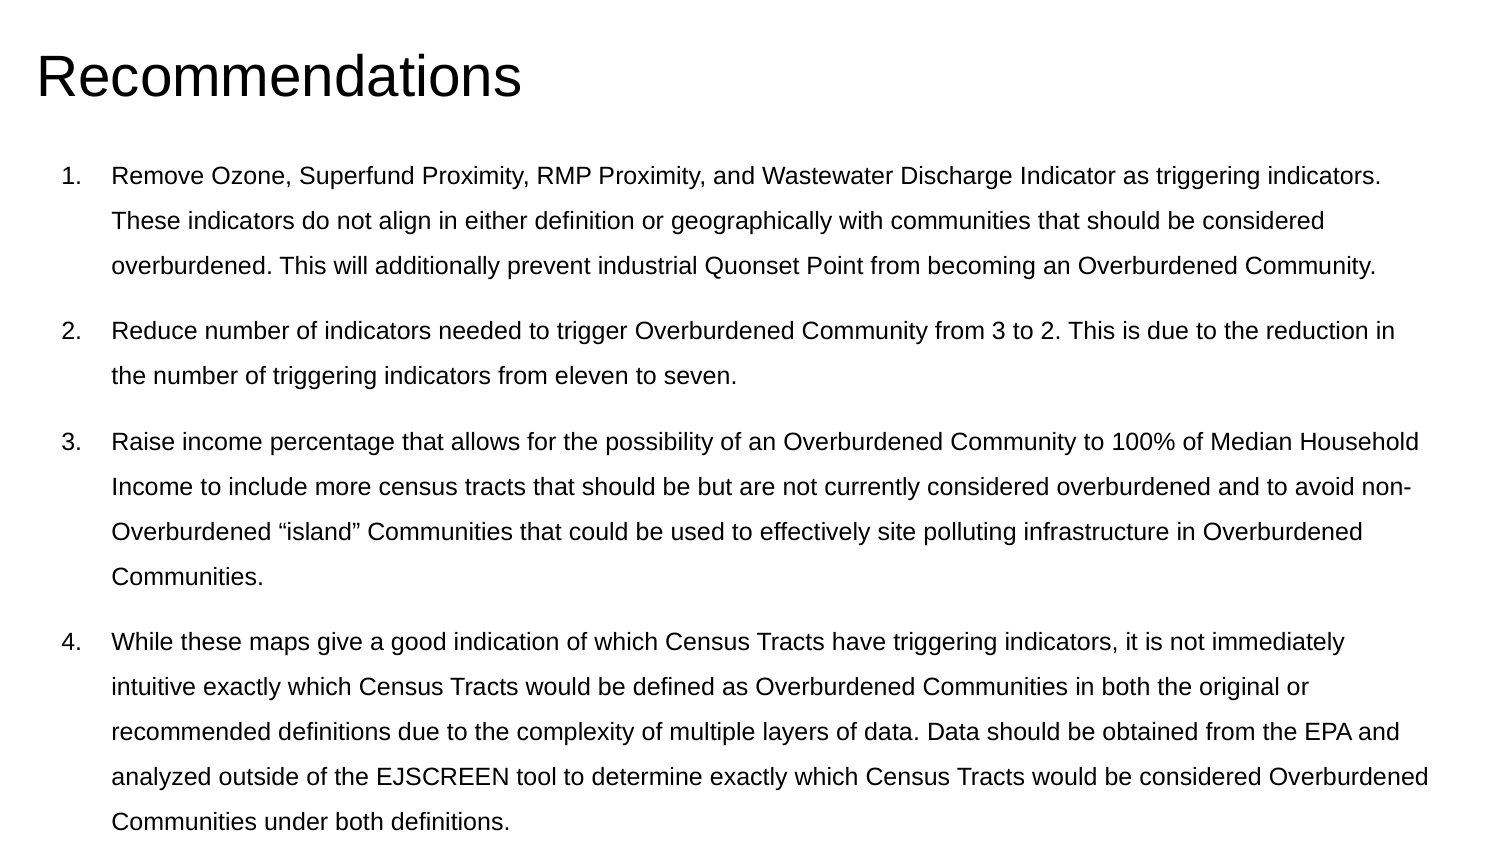

# Recommendations
Remove Ozone, Superfund Proximity, RMP Proximity, and Wastewater Discharge Indicator as triggering indicators. These indicators do not align in either definition or geographically with communities that should be considered overburdened. This will additionally prevent industrial Quonset Point from becoming an Overburdened Community.
Reduce number of indicators needed to trigger Overburdened Community from 3 to 2. This is due to the reduction in the number of triggering indicators from eleven to seven.
Raise income percentage that allows for the possibility of an Overburdened Community to 100% of Median Household Income to include more census tracts that should be but are not currently considered overburdened and to avoid non-Overburdened “island” Communities that could be used to effectively site polluting infrastructure in Overburdened Communities.
While these maps give a good indication of which Census Tracts have triggering indicators, it is not immediately intuitive exactly which Census Tracts would be defined as Overburdened Communities in both the original or recommended definitions due to the complexity of multiple layers of data. Data should be obtained from the EPA and analyzed outside of the EJSCREEN tool to determine exactly which Census Tracts would be considered Overburdened Communities under both definitions.